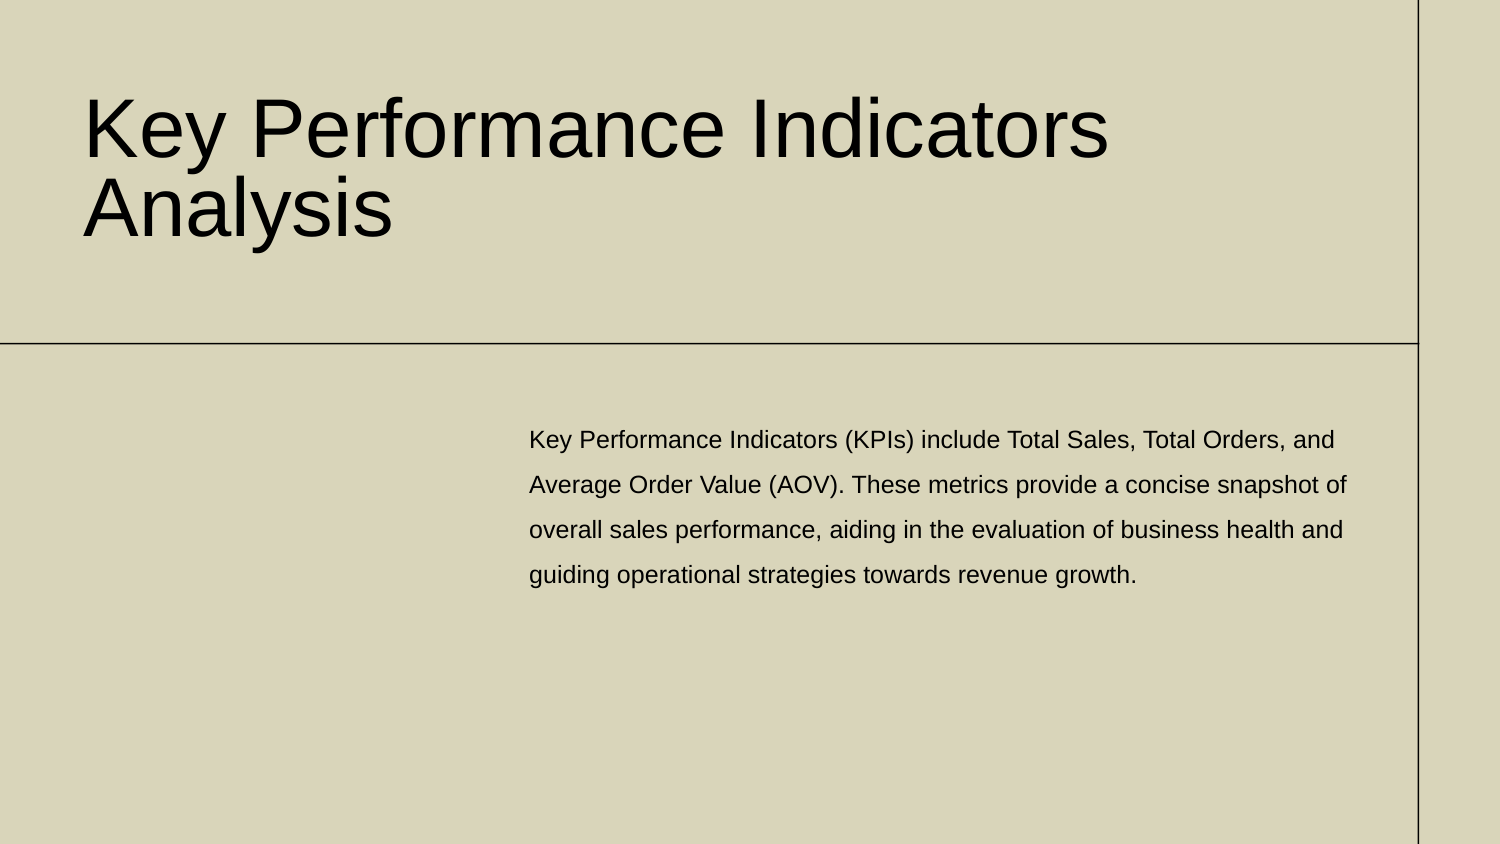

# Key Performance Indicators Analysis
Key Performance Indicators (KPIs) include Total Sales, Total Orders, and Average Order Value (AOV). These metrics provide a concise snapshot of overall sales performance, aiding in the evaluation of business health and guiding operational strategies towards revenue growth.